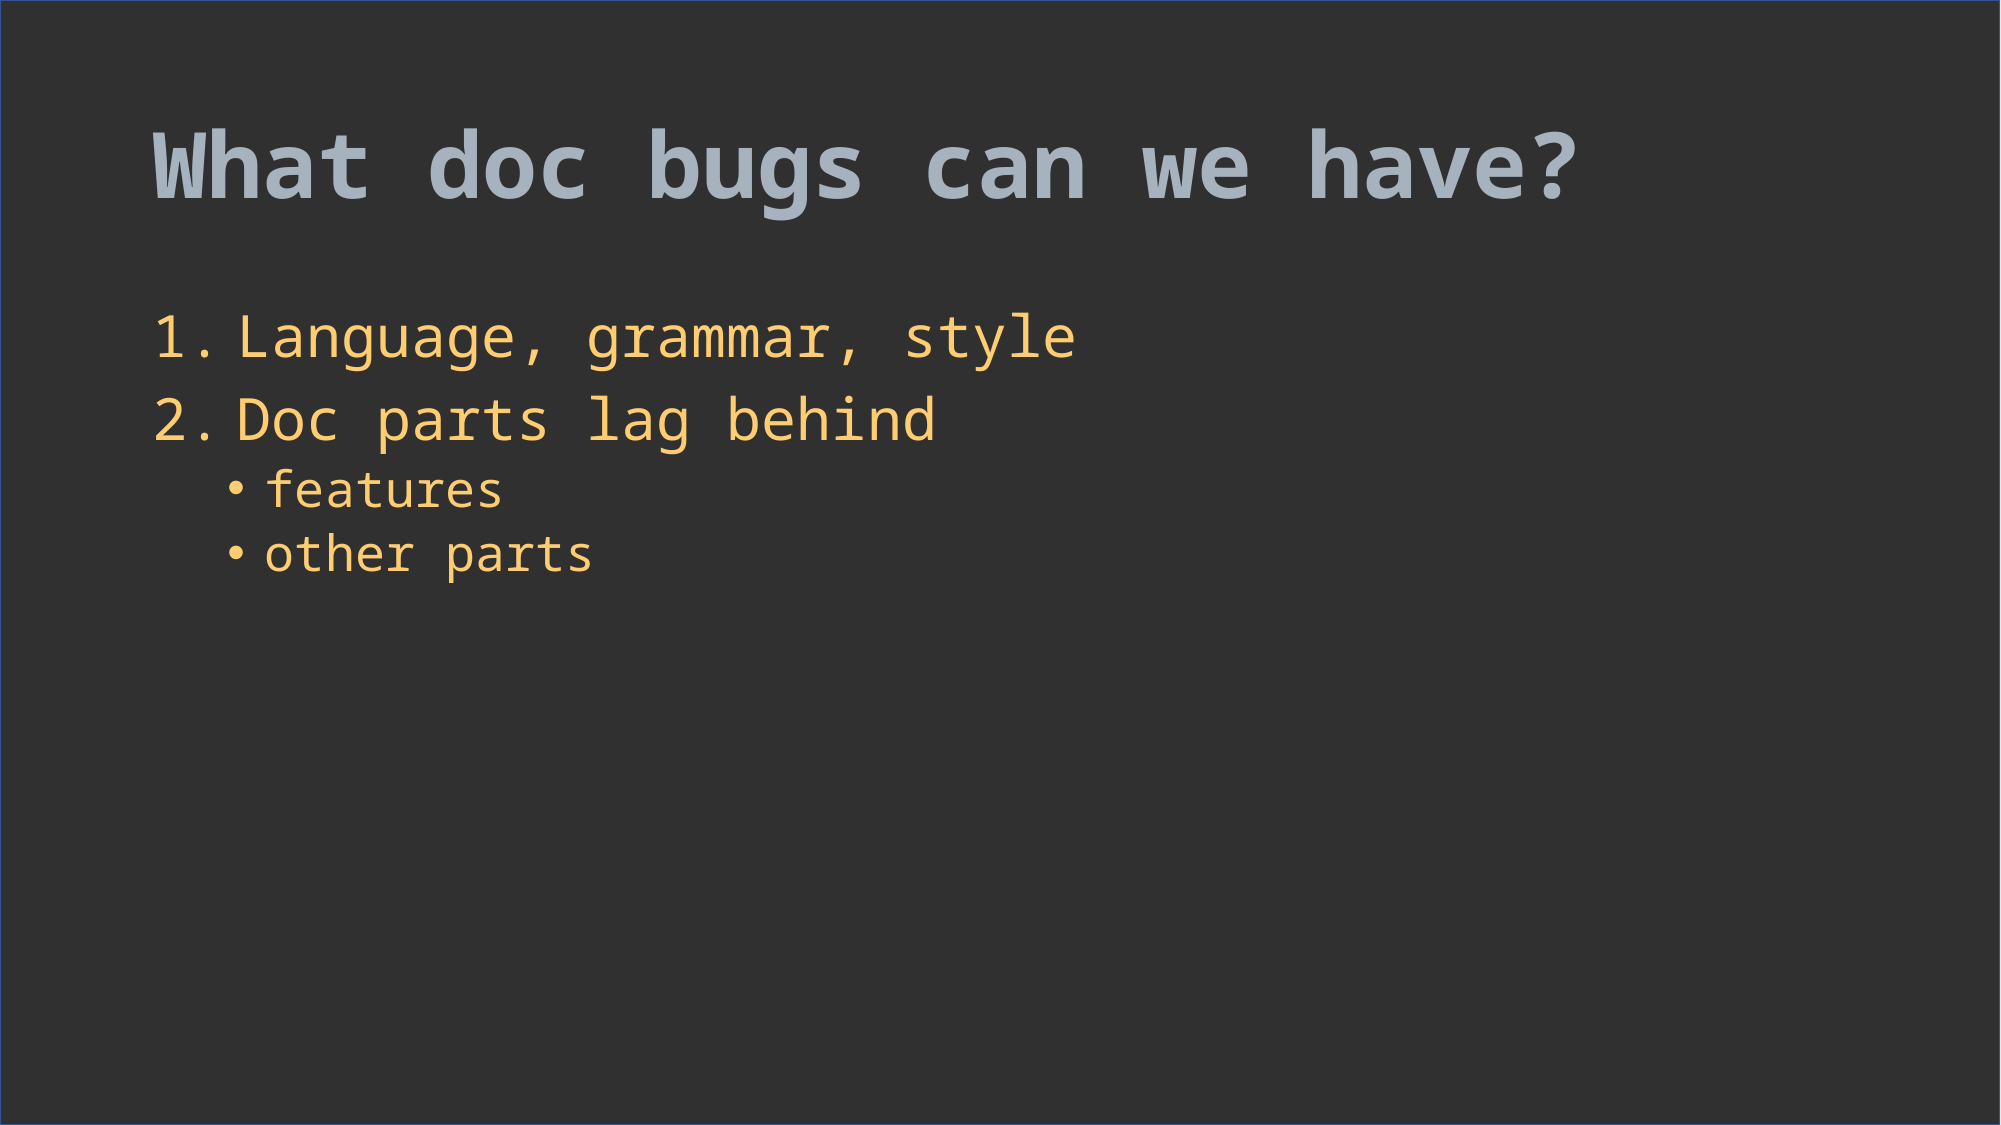

# What doc bugs can we have?
Language, grammar, style
Doc parts lag behind
features
other parts